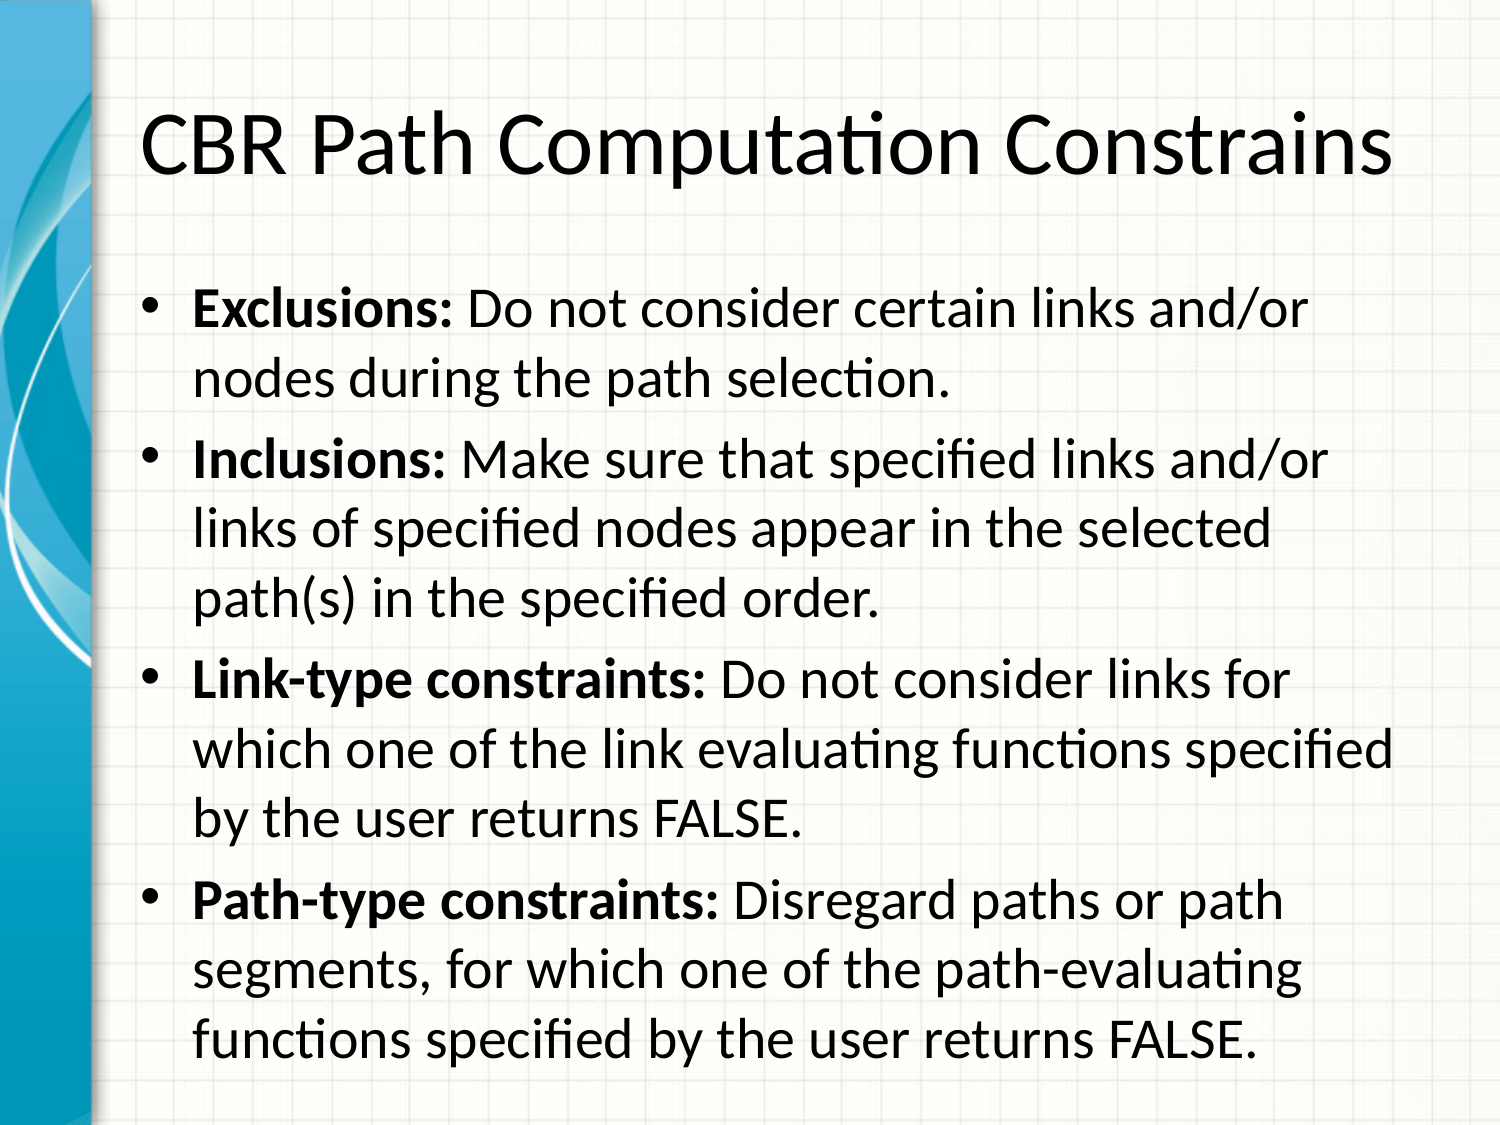

# CBR Path Computation Constrains
Exclusions: Do not consider certain links and/or nodes during the path selection.
Inclusions: Make sure that specified links and/or links of specified nodes appear in the selected path(s) in the specified order.
Link-type constraints: Do not consider links for which one of the link evaluating functions specified by the user returns FALSE.
Path-type constraints: Disregard paths or path segments, for which one of the path-evaluating functions specified by the user returns FALSE.